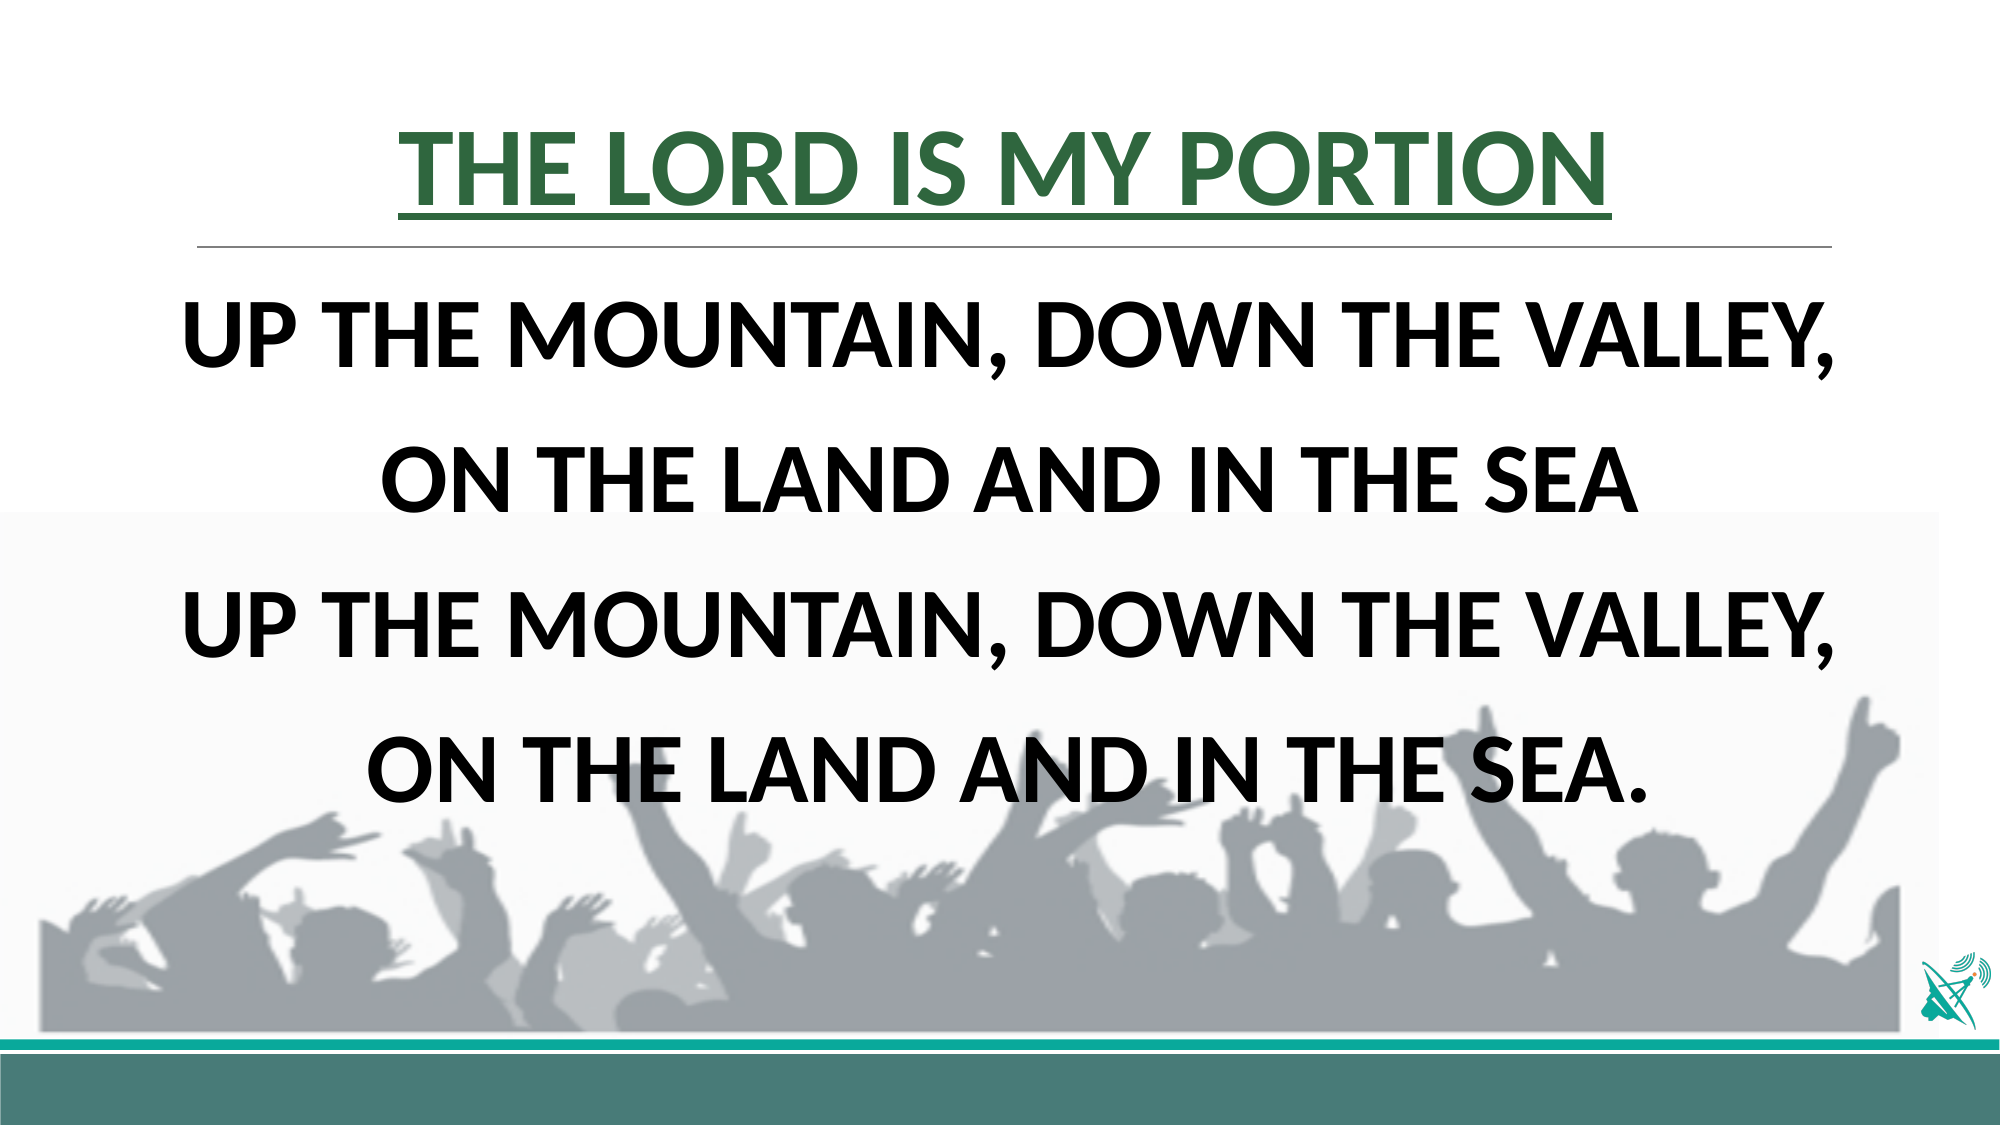

# THE LORD IS MY PORTION
UP THE MOUNTAIN, DOWN THE VALLEY,
ON THE LAND AND IN THE SEA
UP THE MOUNTAIN, DOWN THE VALLEY,
ON THE LAND AND IN THE SEA.